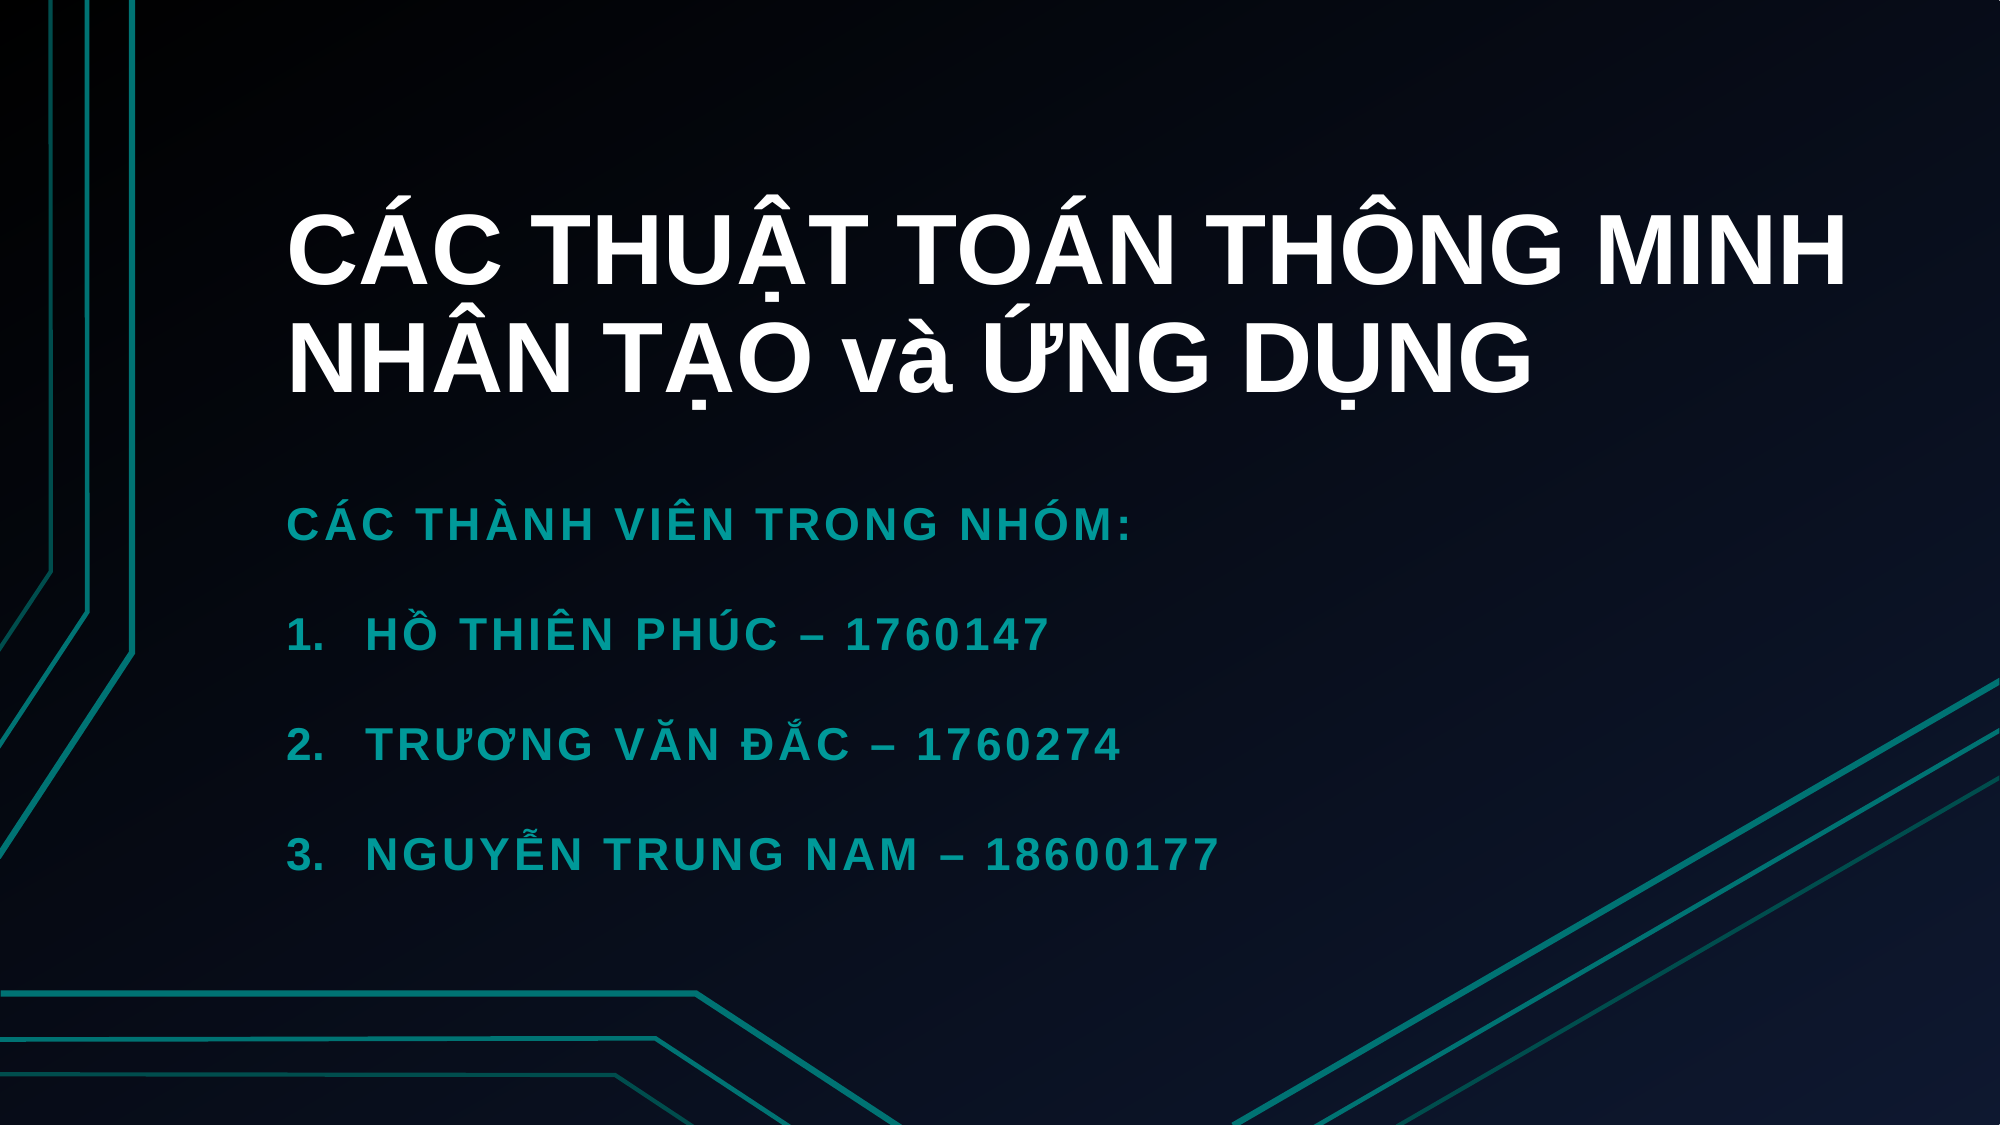

# CÁC THUẬT TOÁN THÔNG MINH NHÂN TẠO và ỨNG DỤNG
Các thành viên trong nhóm:
Hồ Thiên Phúc – 1760147
Trương Văn Đắc – 1760274
Nguyễn Trung Nam – 18600177